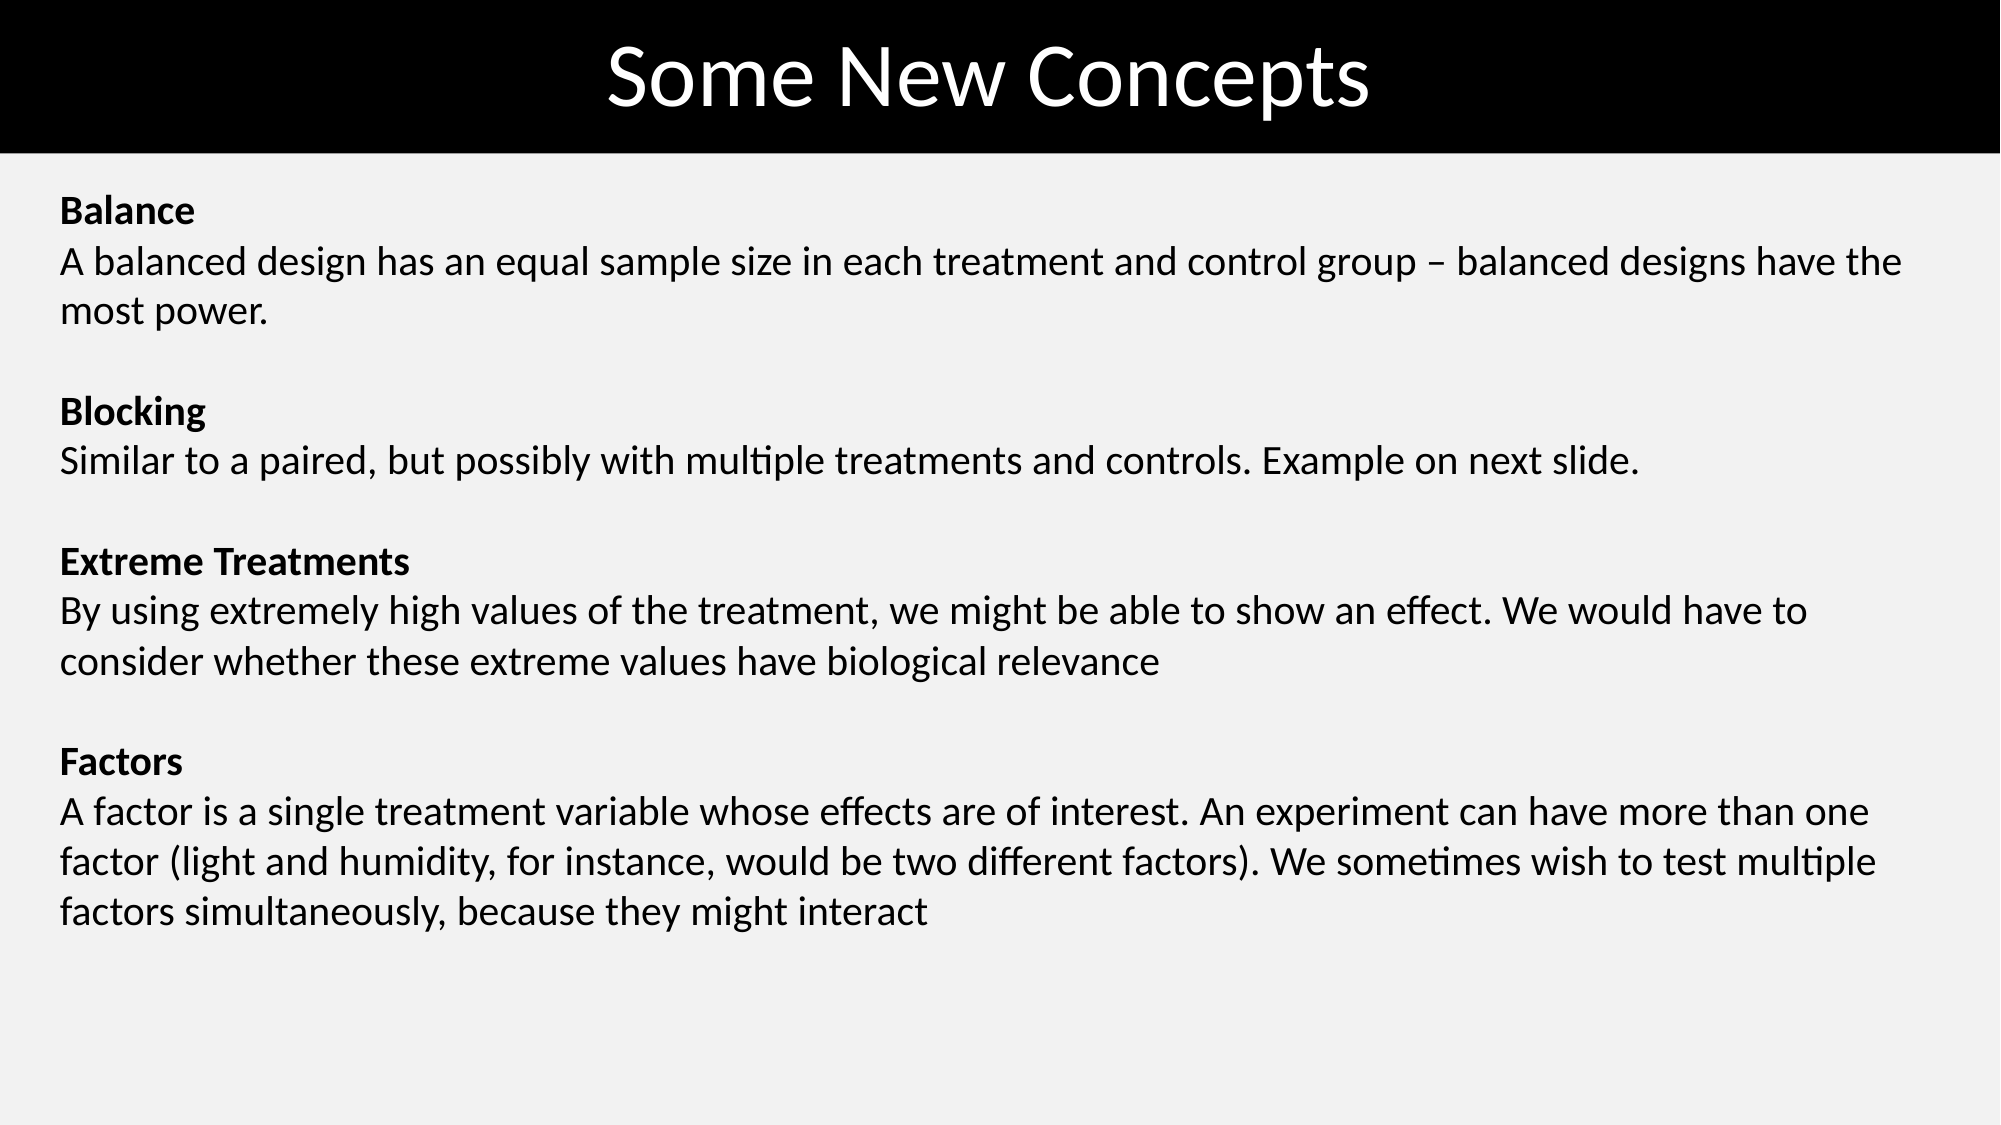

# Some New Concepts
Balance
A balanced design has an equal sample size in each treatment and control group – balanced designs have the most power.

Blocking
Similar to a paired, but possibly with multiple treatments and controls. Example on next slide.

Extreme Treatments
By using extremely high values of the treatment, we might be able to show an effect. We would have to consider whether these extreme values have biological relevance

Factors
A factor is a single treatment variable whose effects are of interest. An experiment can have more than one factor (light and humidity, for instance, would be two different factors). We sometimes wish to test multiple factors simultaneously, because they might interact